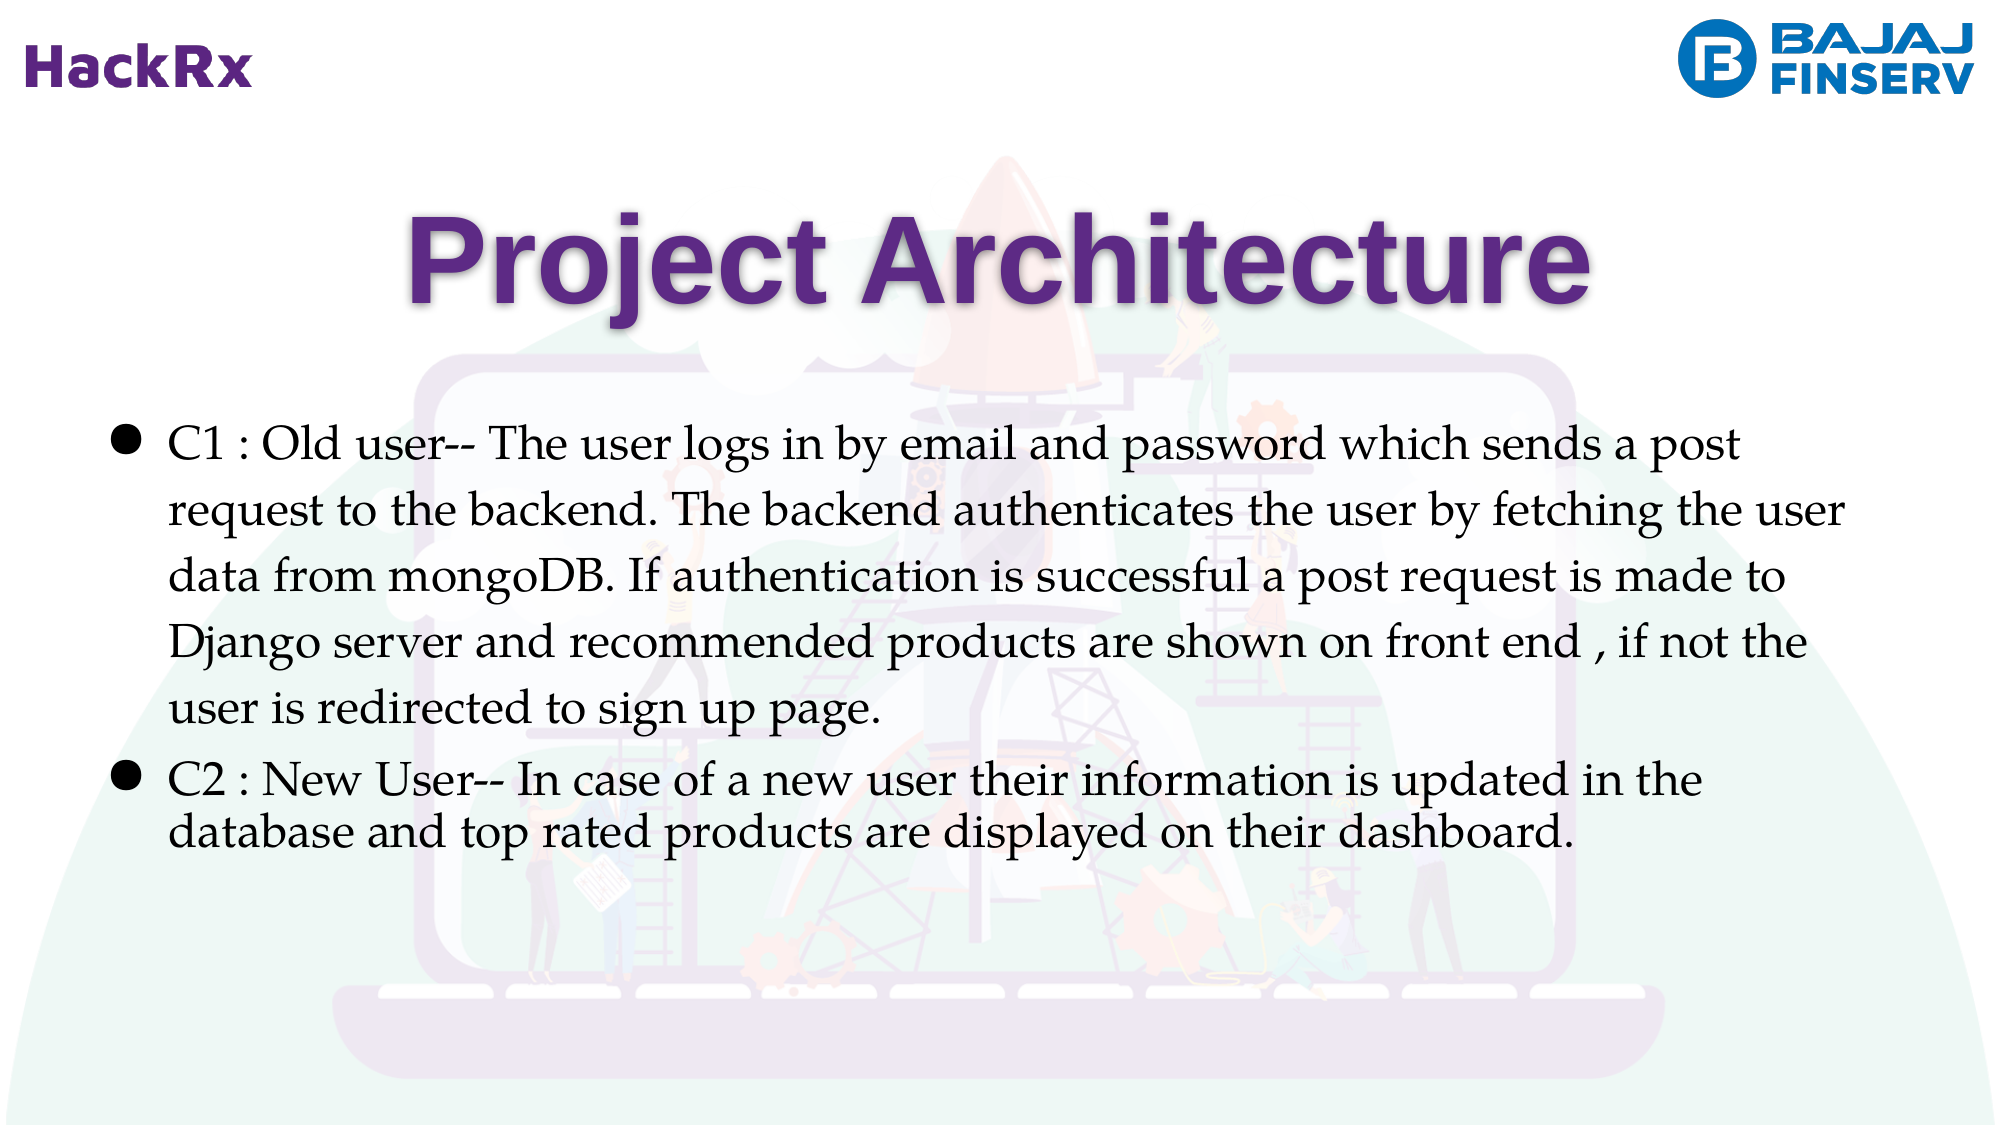

# Project Architecture

C1 : Old user-- The user logs in by email and password which sends a post request to the backend. The backend authenticates the user by fetching the user data from mongoDB. If authentication is successful a post request is made to Django server and recommended products are shown on front end , if not the user is redirected to sign up page.
C2 : New User-- In case of a new user their information is updated in the database and top rated products are displayed on their dashboard.